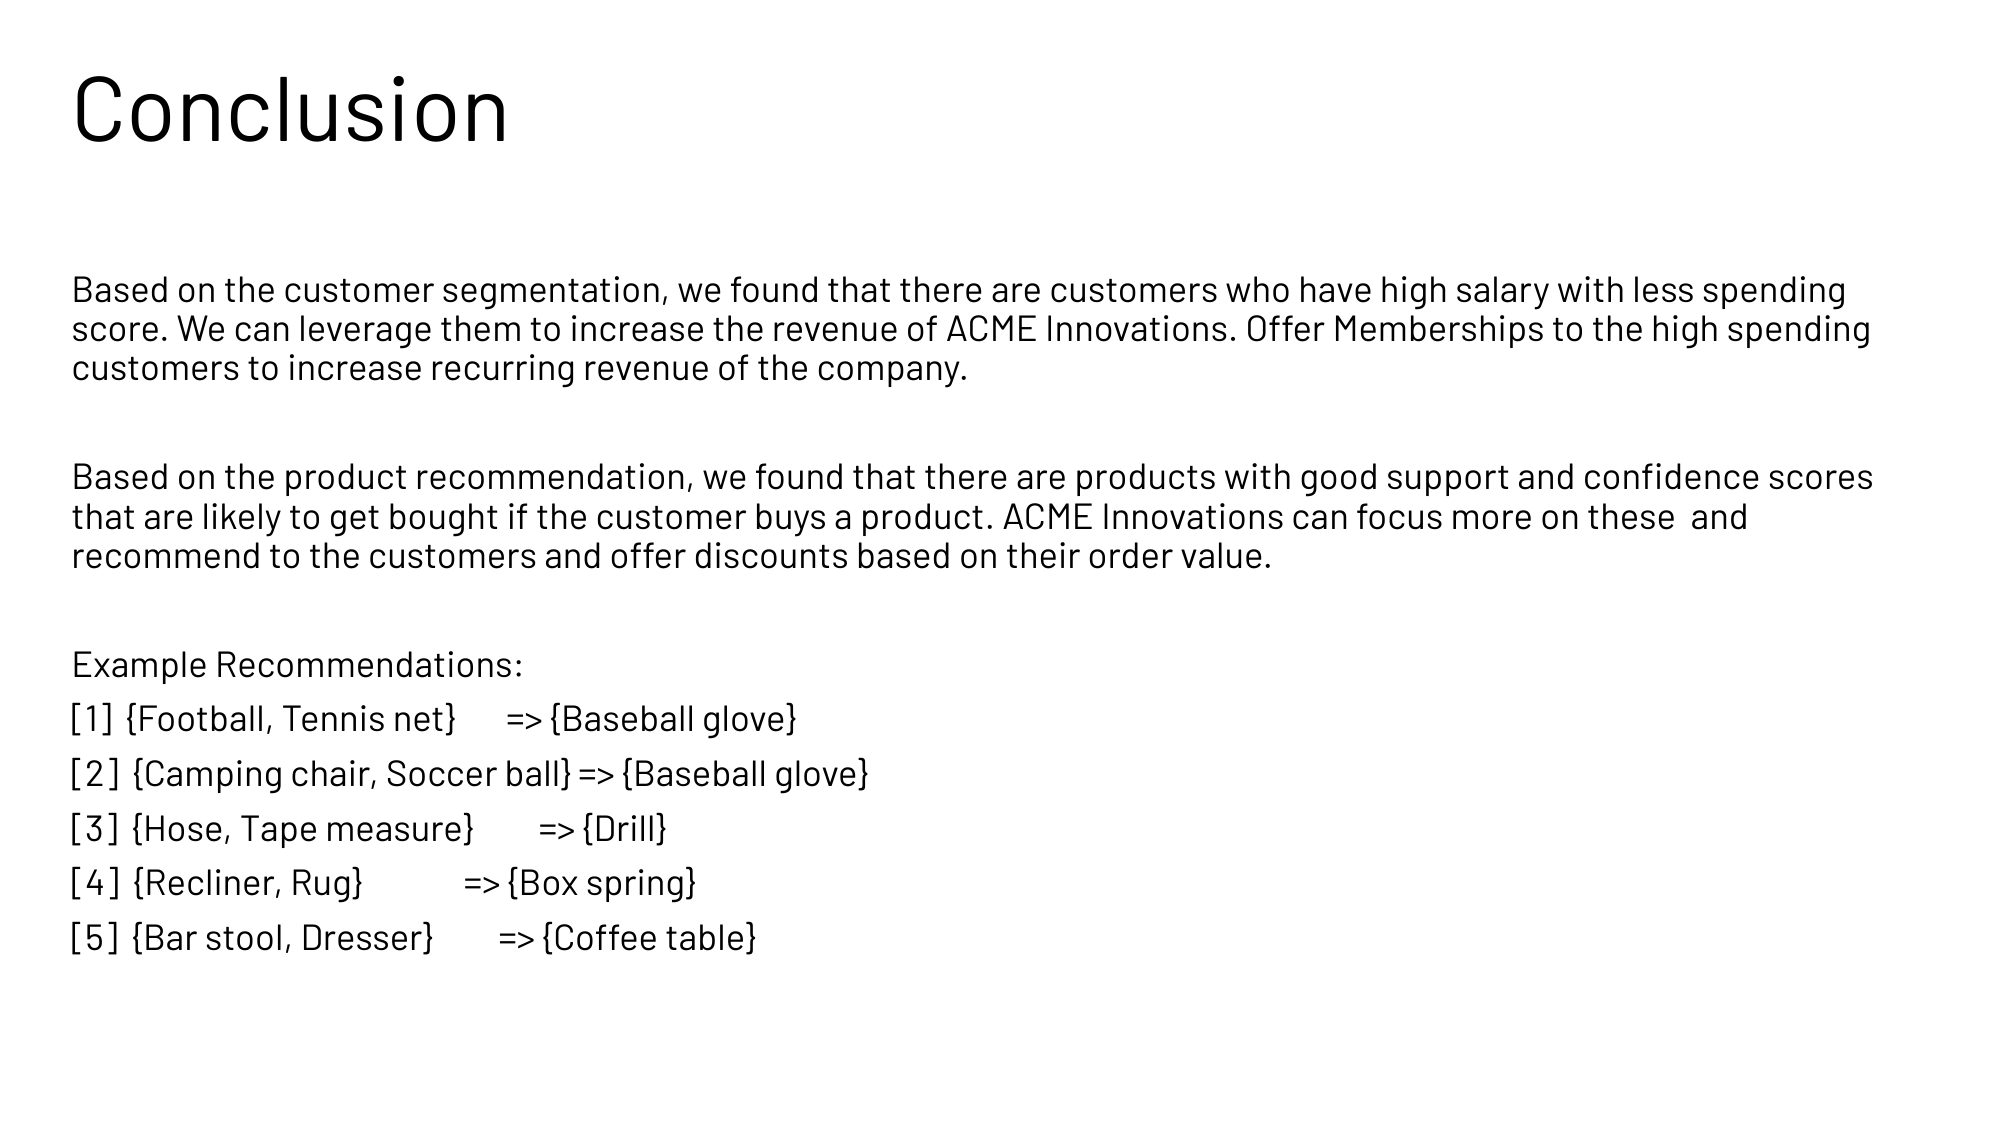

# Conclusion
Based on the customer segmentation, we found that there are customers who have high salary with less spending score. We can leverage them to increase the revenue of ACME Innovations. Offer Memberships to the high spending customers to increase recurring revenue of the company.

Based on the product recommendation, we found that there are products with good support and confidence scores that are likely to get bought if the customer buys a product. ACME Innovations can focus more on these  and recommend to the customers and offer discounts based on their order value.

Example Recommendations:
[1]  {Football, Tennis net}       => {Baseball glove}
[2]  {Camping chair, Soccer ball} => {Baseball glove}
[3]  {Hose, Tape measure}         => {Drill}
[4]  {Recliner, Rug}              => {Box spring}
[5]  {Bar stool, Dresser}         => {Coffee table}